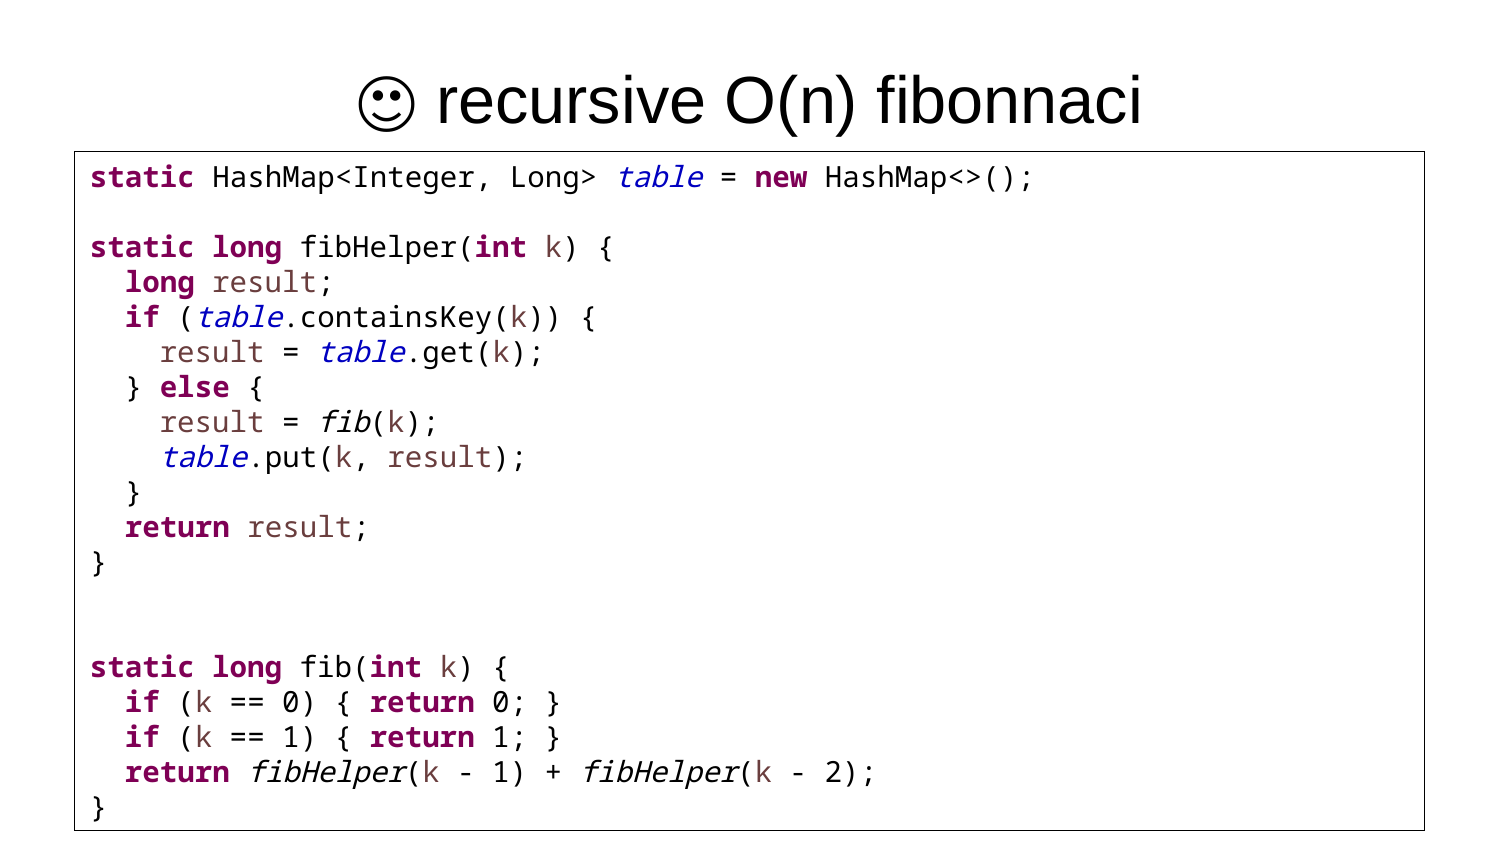

# 🙂 recursive O(n) fibonnaci
static HashMap<Integer, Long> table = new HashMap<>();

static long fibHelper(int k) {
  long result;
  if (table.containsKey(k)) {
    result = table.get(k);
  } else {
    result = fib(k);
    table.put(k, result);
  }
  return result;
}

static long fib(int k) {
  if (k == 0) { return 0; }
  if (k == 1) { return 1; }
  return fibHelper(k - 1) + fibHelper(k - 2);
}